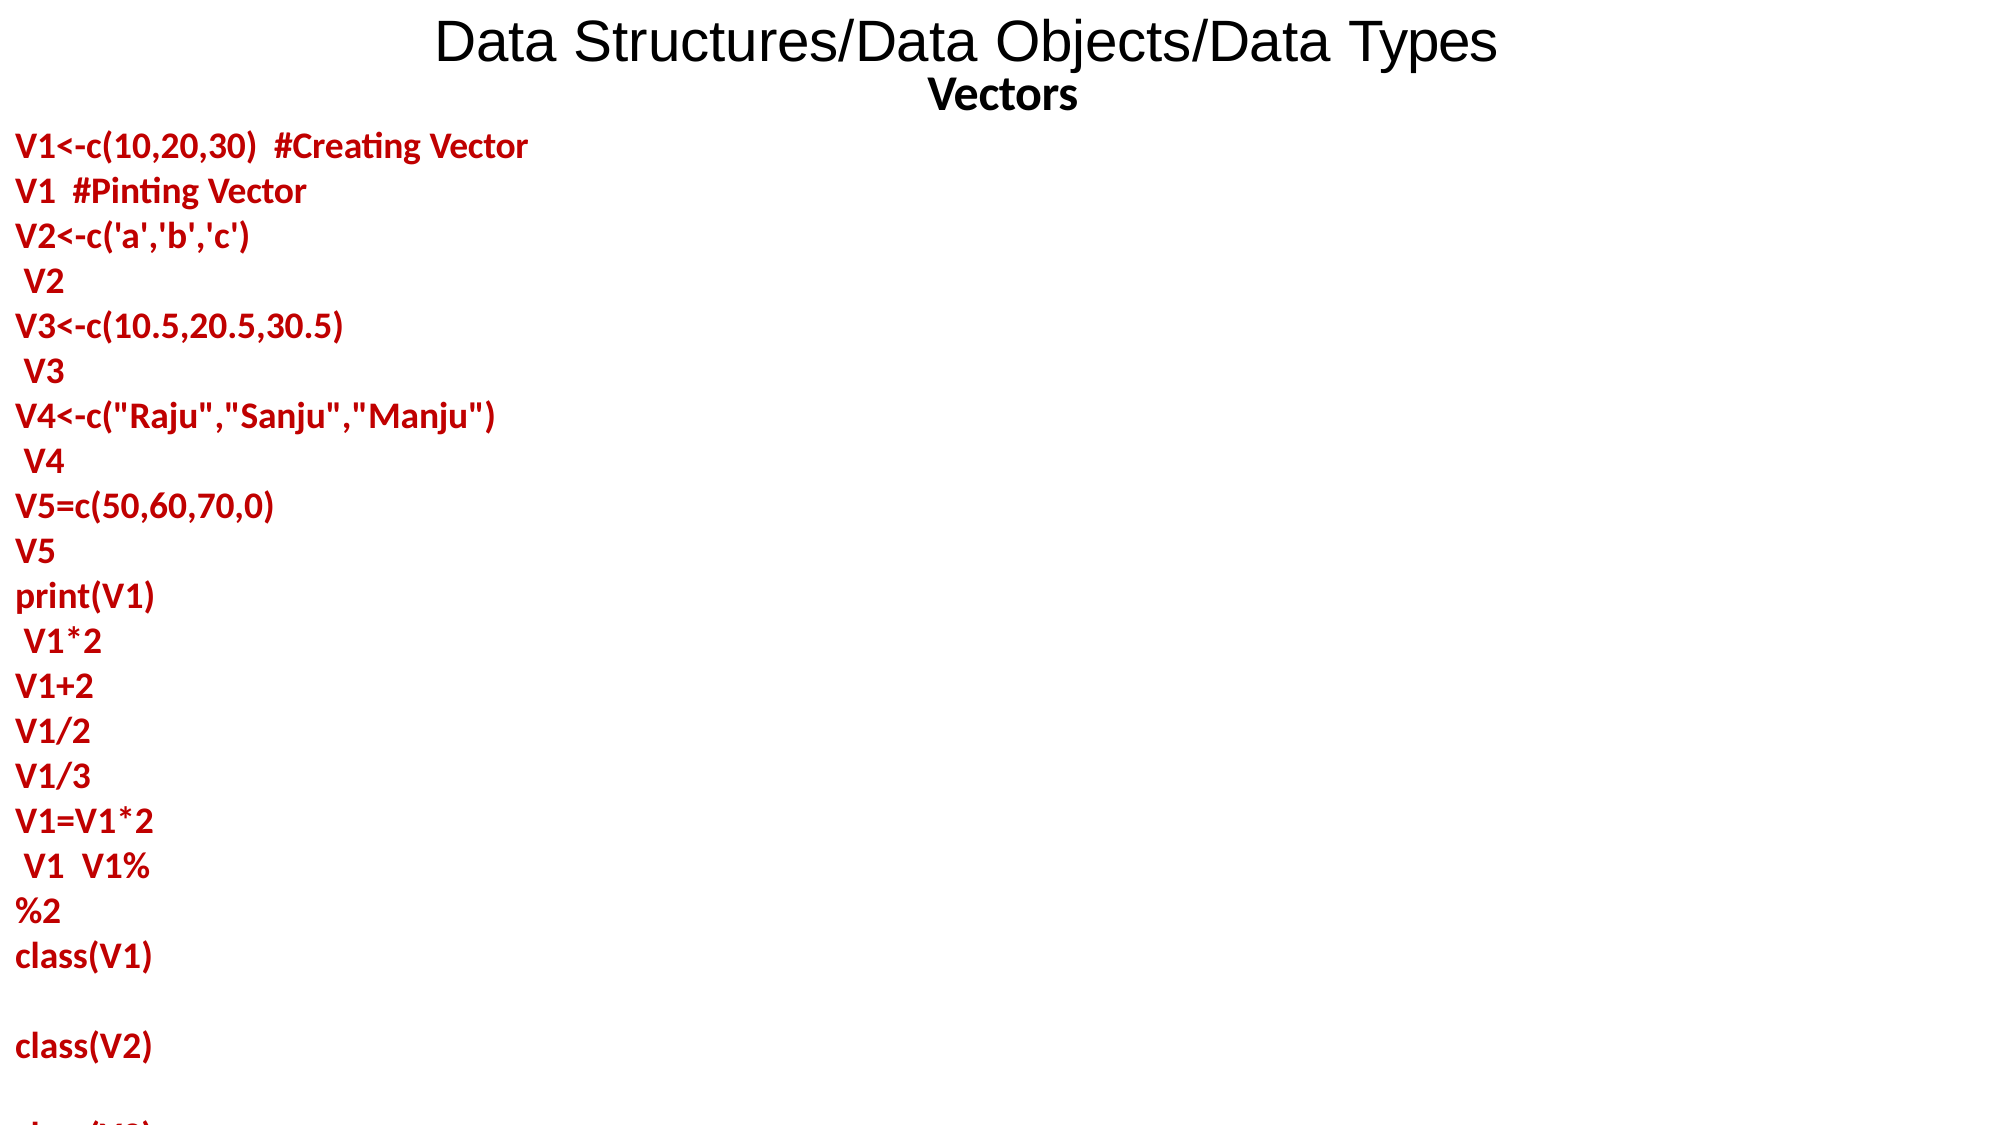

# Data Structures/Data Objects/Data Types
Vectors
V1<-c(10,20,30) #Creating Vector
V1 #Pinting Vector
V2<-c('a','b','c')  V2
V3<-c(10.5,20.5,30.5)  V3
V4<-c("Raju","Sanju","Manju")  V4
V5=c(50,60,70,0)
V5
print(V1)  V1*2  V1+2  V1/2  V1/3  V1=V1*2  V1  V1%%2
class(V1)  class(V2)  class(V3)  class(V4)